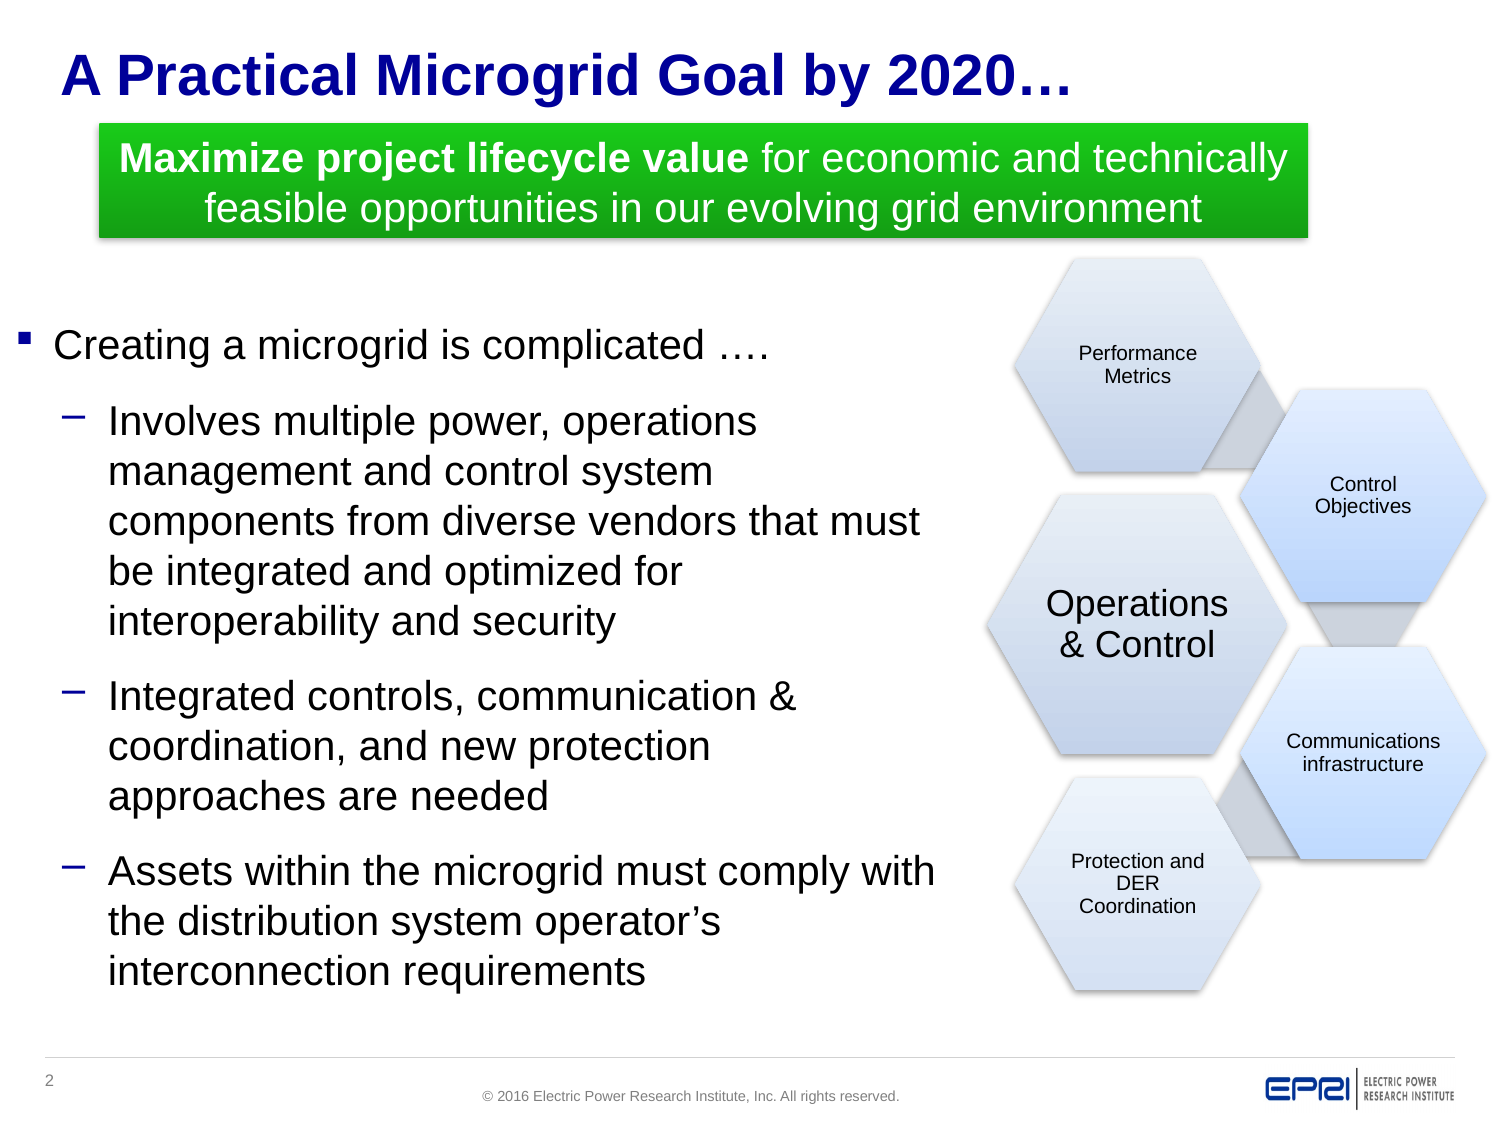

# A Practical Microgrid Goal by 2020…
Maximize project lifecycle value for economic and technically feasible opportunities in our evolving grid environment
Operations & Control
Performance Metrics
Control Objectives
Communications infrastructure
Protection and DER Coordination
Creating a microgrid is complicated ….
Involves multiple power, operations management and control system components from diverse vendors that must be integrated and optimized for interoperability and security
Integrated controls, communication & coordination, and new protection approaches are needed
Assets within the microgrid must comply with the distribution system operator’s interconnection requirements